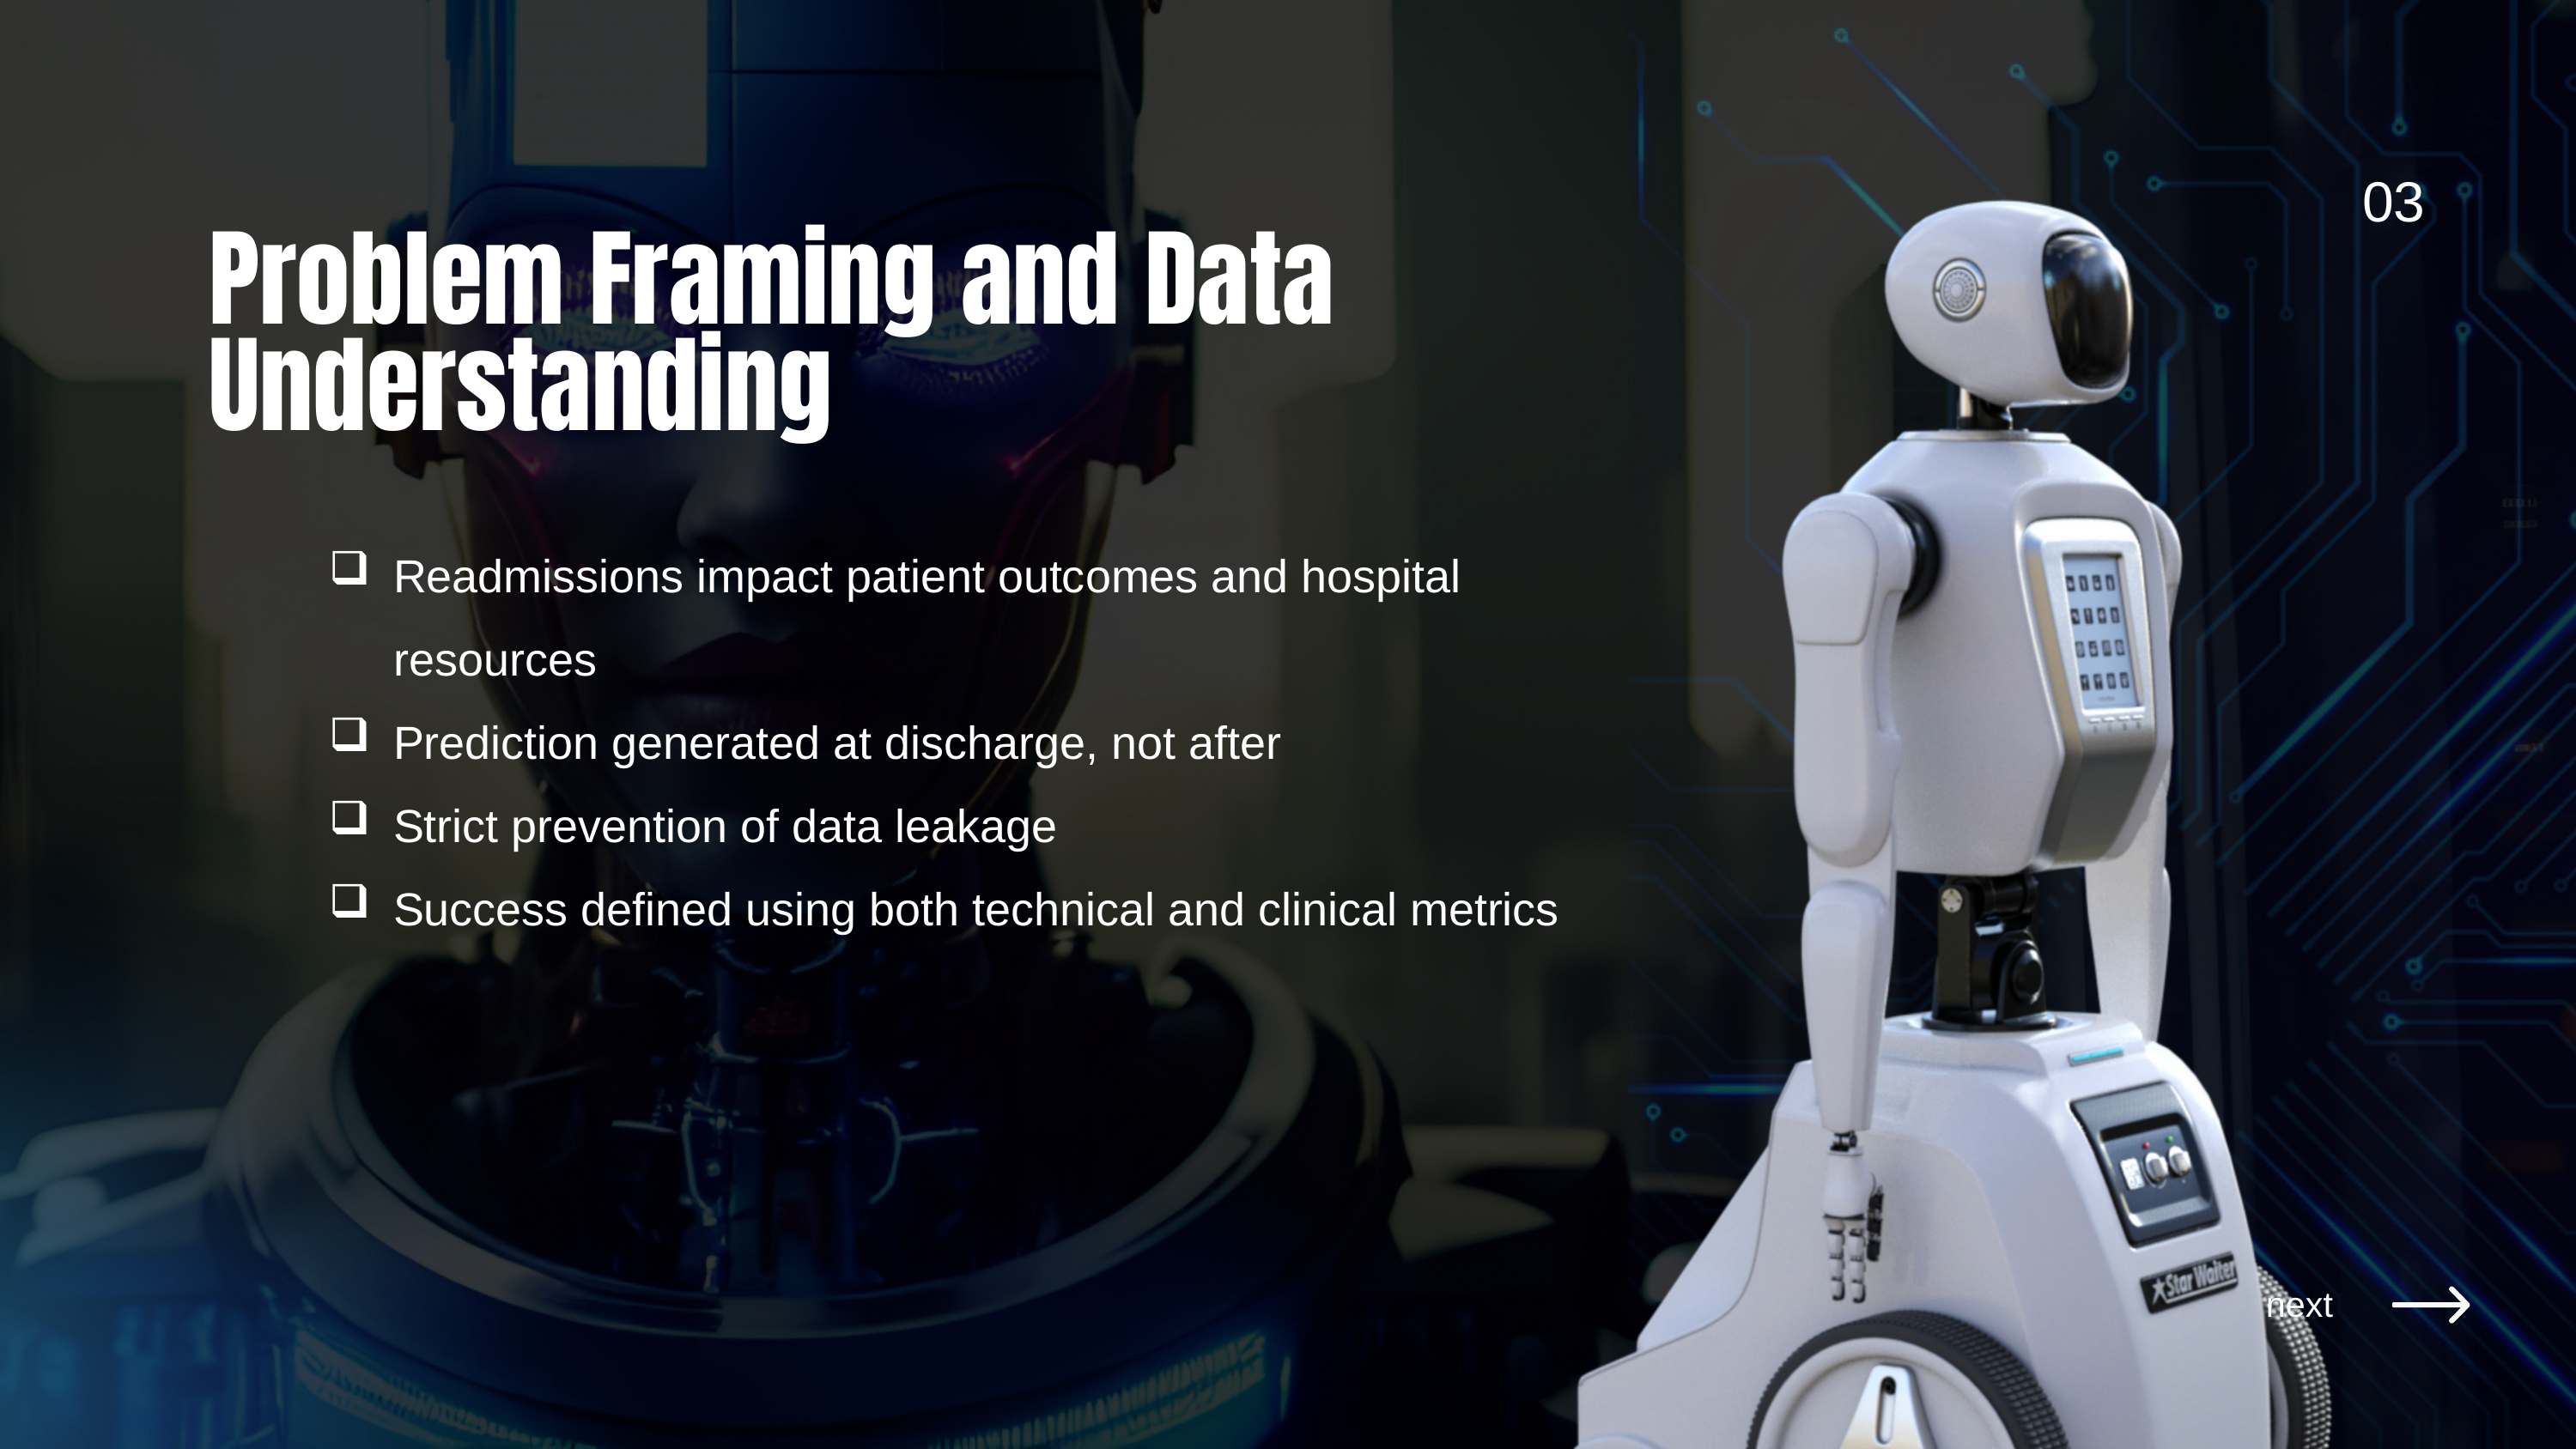

03

Problem Framing and Data Understanding
Readmissions impact patient outcomes and hospital resources
Prediction generated at discharge, not after
Strict prevention of data leakage
Success defined using both technical and clinical metrics

next